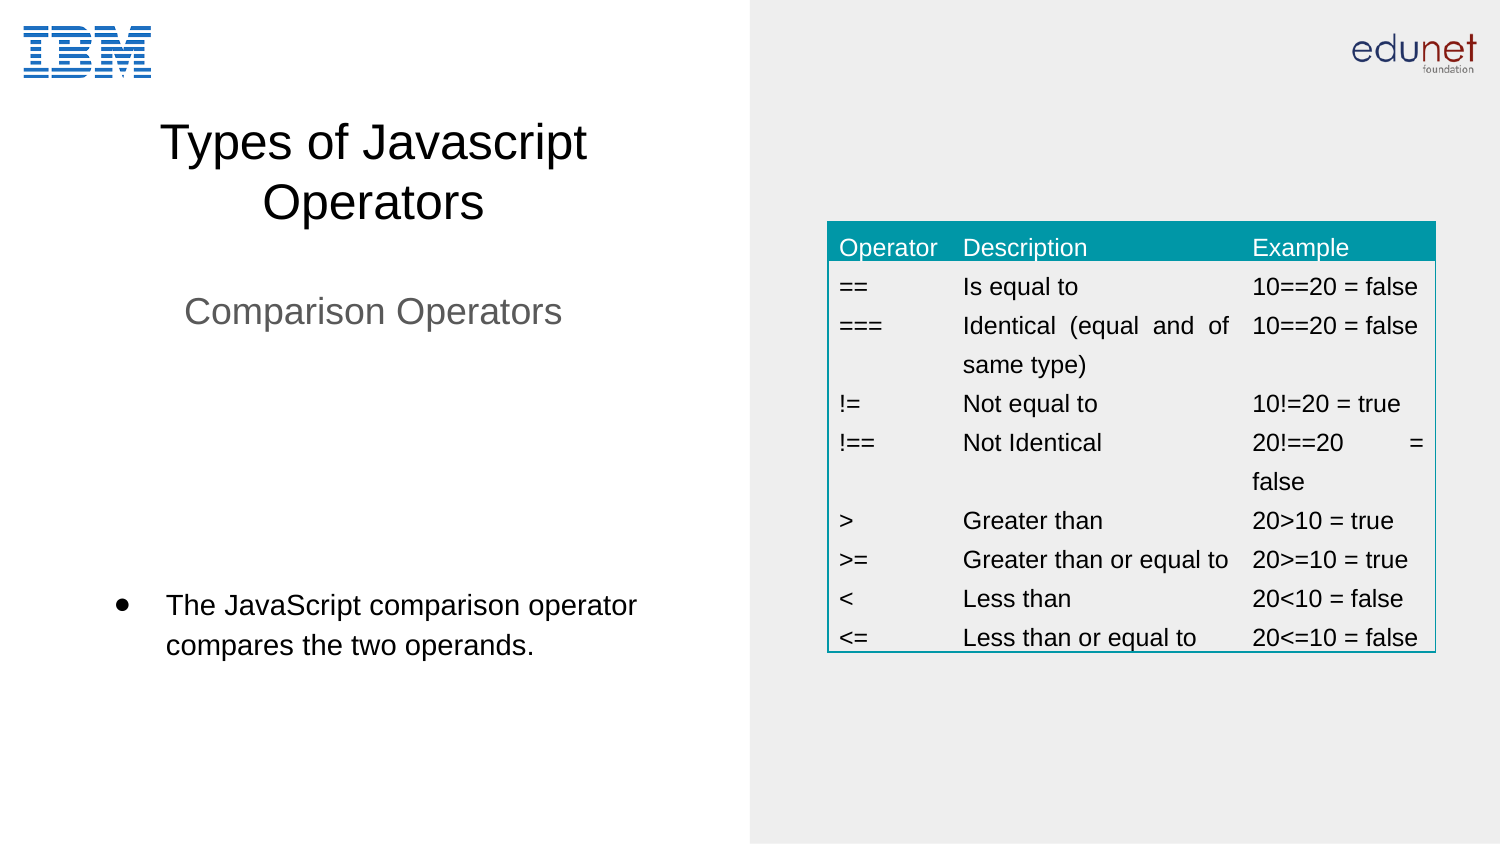

# Types of Javascript Operators
| Operator | Description | Example |
| --- | --- | --- |
| == | Is equal to | 10==20 = false |
| === | Identical (equal and of same type) | 10==20 = false |
| != | Not equal to | 10!=20 = true |
| !== | Not Identical | 20!==20 = false |
| > | Greater than | 20>10 = true |
| >= | Greater than or equal to | 20>=10 = true |
| < | Less than | 20<10 = false |
| <= | Less than or equal to | 20<=10 = false |
Comparison Operators
The JavaScript comparison operator compares the two operands.